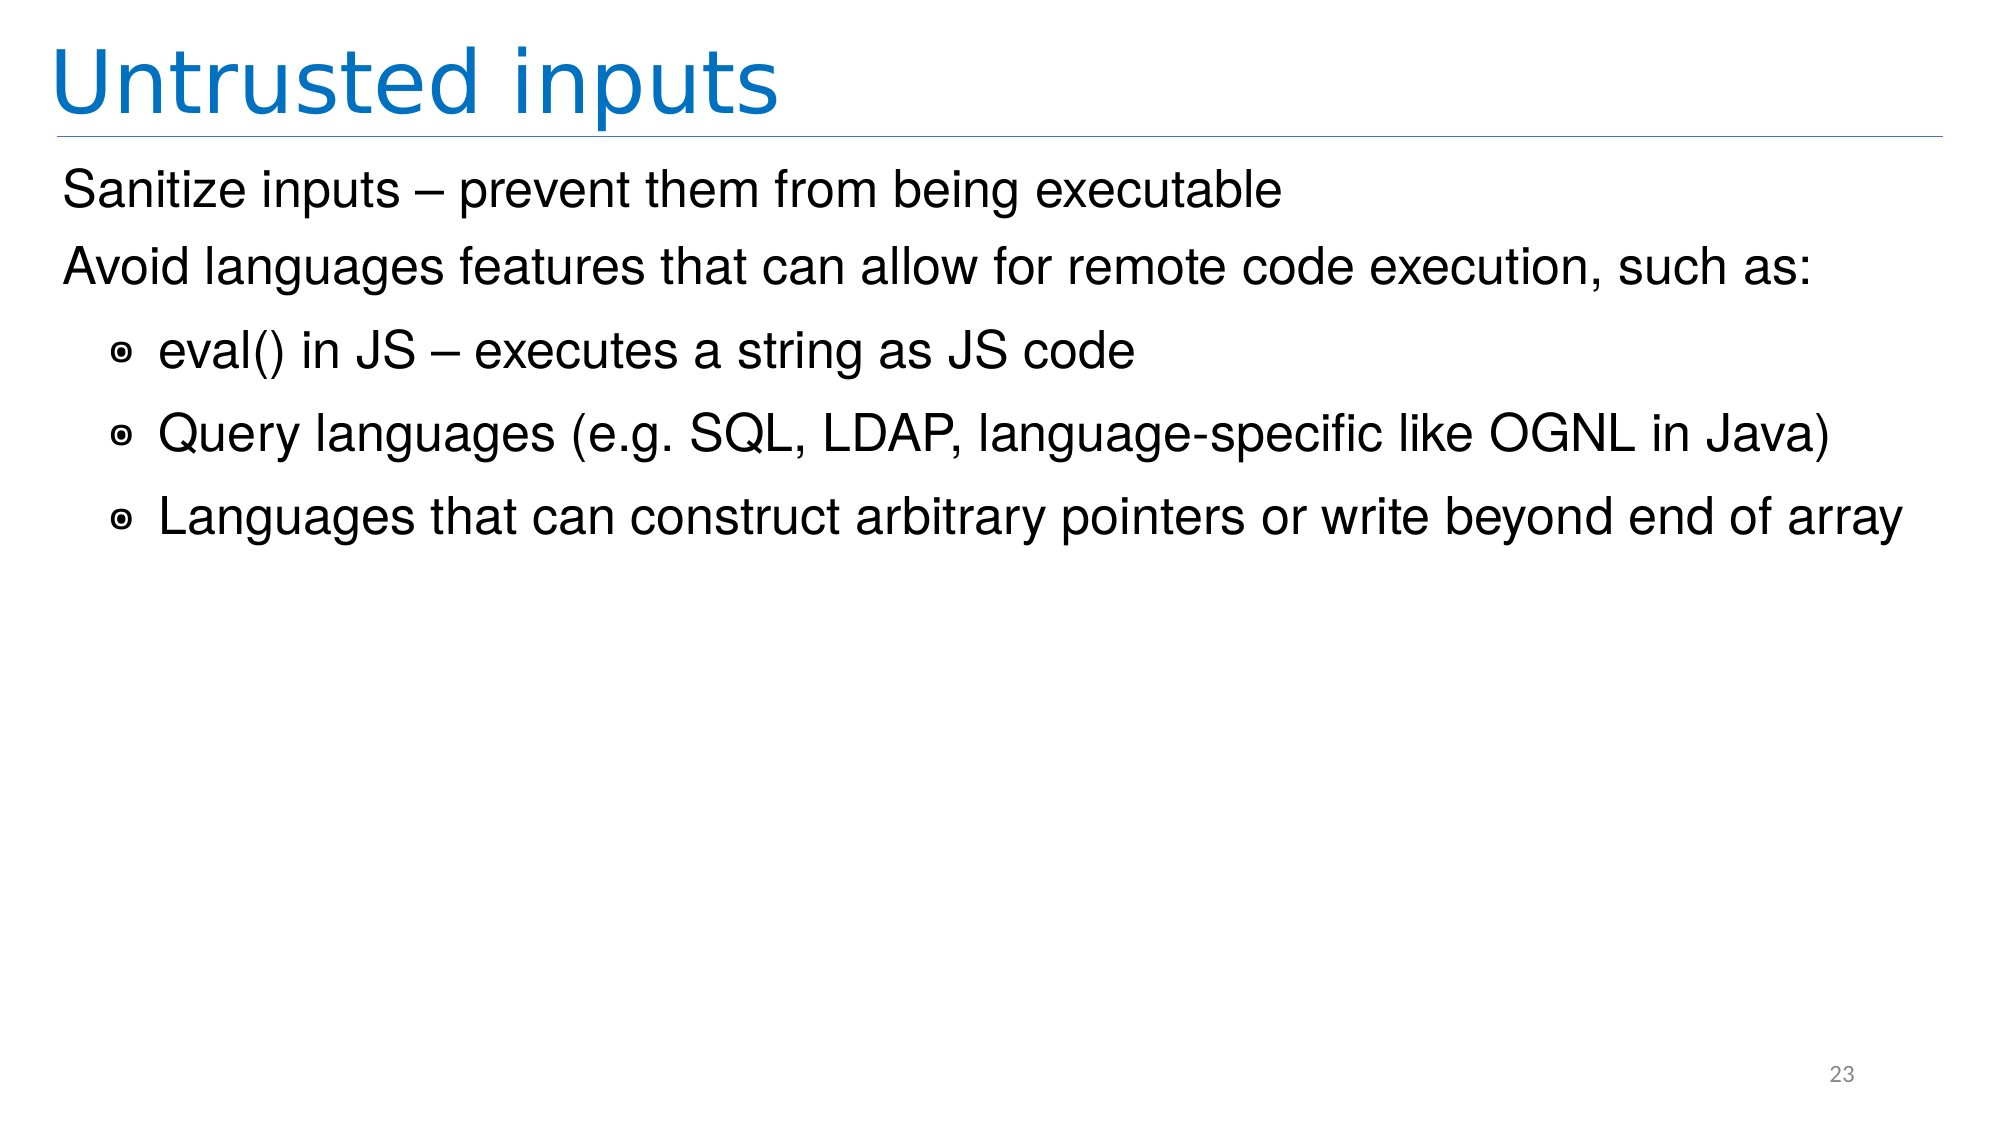

# Untrusted inputs
Sanitize inputs – prevent them from being executable
Avoid languages features that can allow for remote code execution, such as:
eval() in JS – executes a string as JS code
Query languages (e.g. SQL, LDAP, language-specific like OGNL in Java)
Languages that can construct arbitrary pointers or write beyond end of array
23